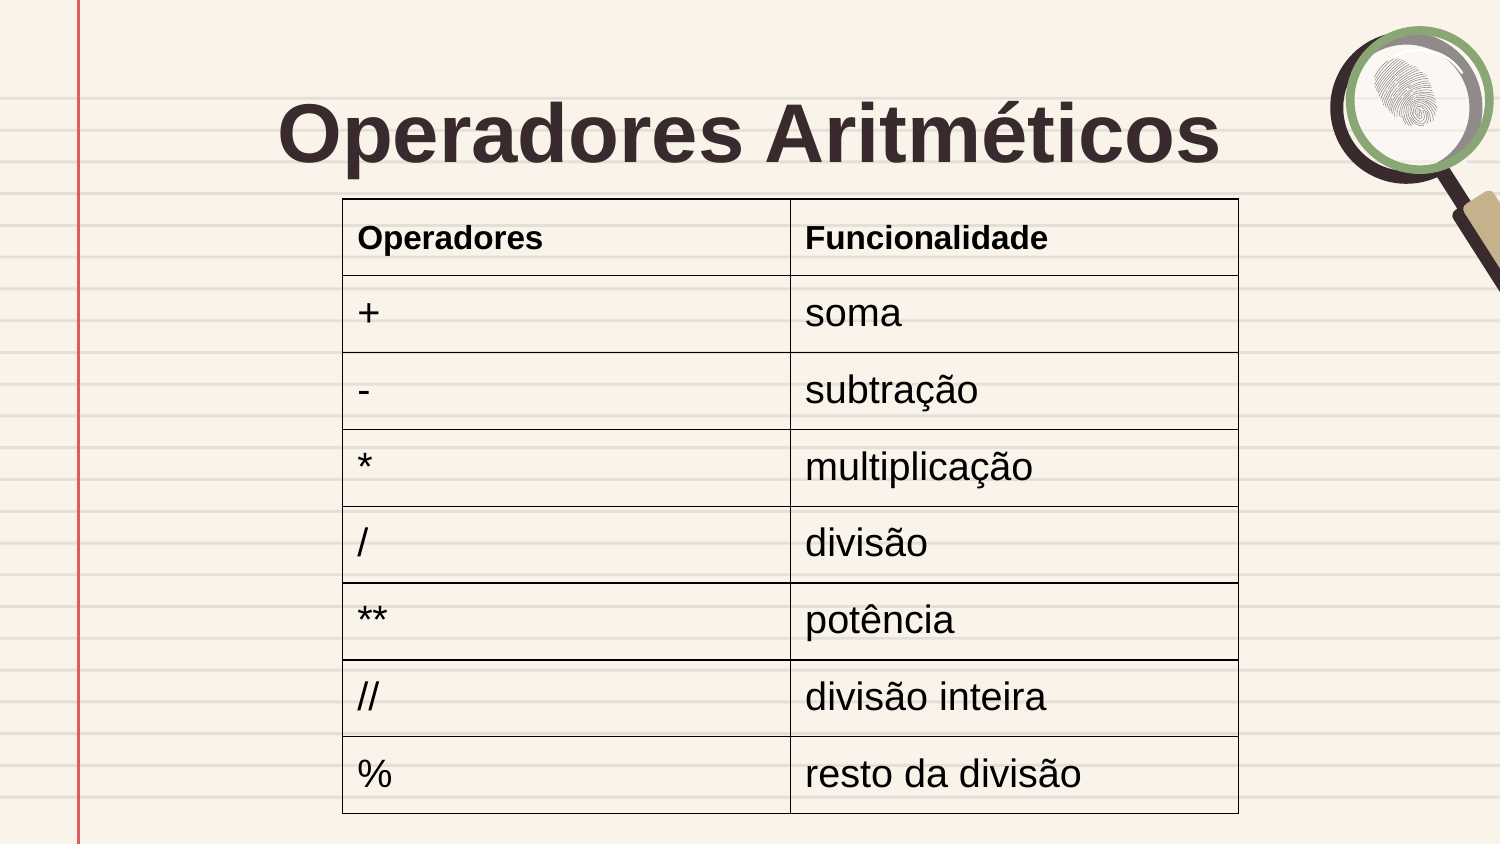

# Operadores Aritméticos
| Operadores | Funcionalidade |
| --- | --- |
| + | soma |
| - | subtração |
| \* | multiplicação |
| / | divisão |
| \*\* | potência |
| // | divisão inteira |
| % | resto da divisão |